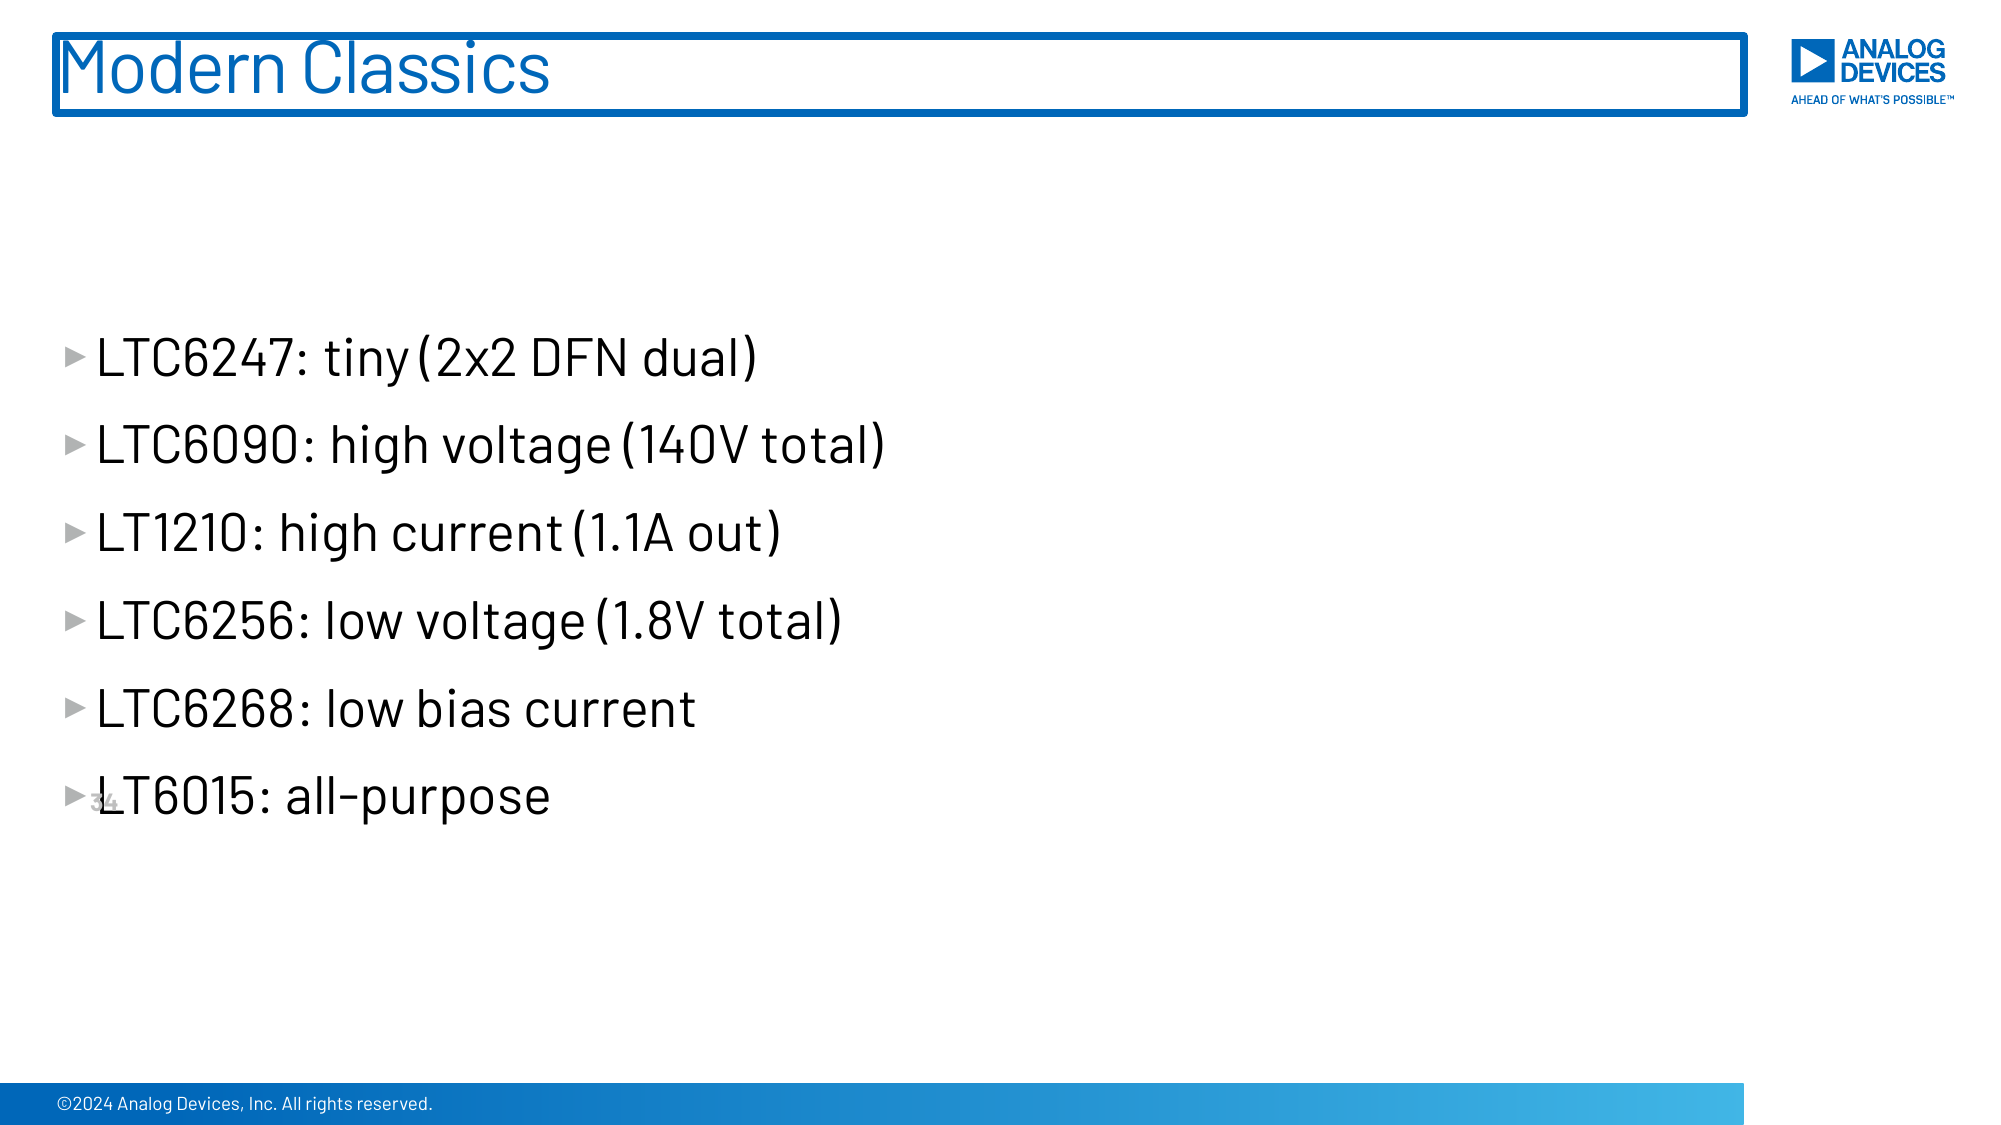

# Modern Classics
LTC6247: tiny (2x2 DFN dual)
LTC6090: high voltage (140V total)
LT1210: high current (1.1A out)
LTC6256: low voltage (1.8V total)
LTC6268: low bias current
LT6015: all-purpose
34
©2024 Analog Devices, Inc. All rights reserved.